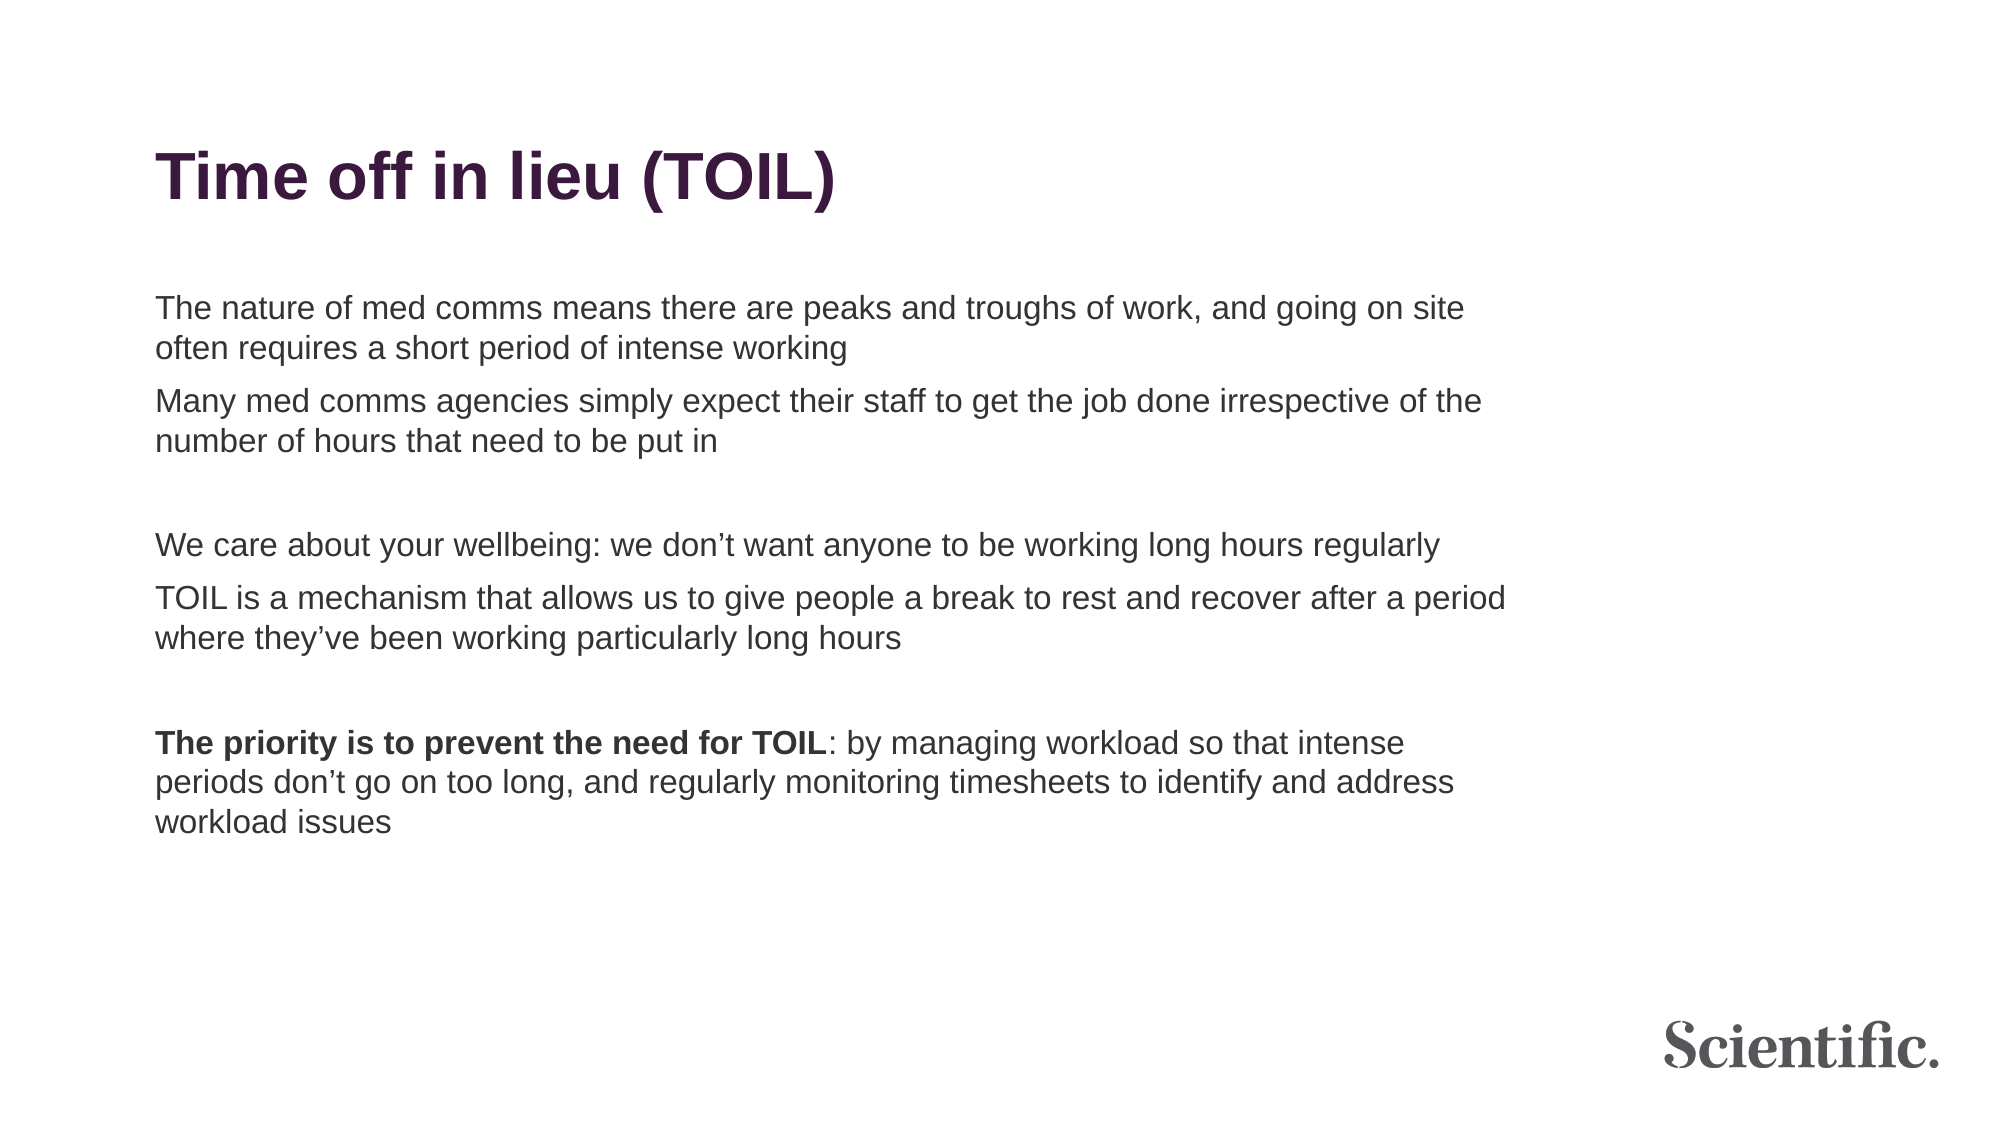

# Time off in lieu (TOIL)
The nature of med comms means there are peaks and troughs of work, and going on site often requires a short period of intense working
Many med comms agencies simply expect their staff to get the job done irrespective of the number of hours that need to be put in

We care about your wellbeing: we don’t want anyone to be working long hours regularly
TOIL is a mechanism that allows us to give people a break to rest and recover after a period where they’ve been working particularly long hours

The priority is to prevent the need for TOIL: by managing workload so that intense periods don’t go on too long, and regularly monitoring timesheets to identify and address workload issues